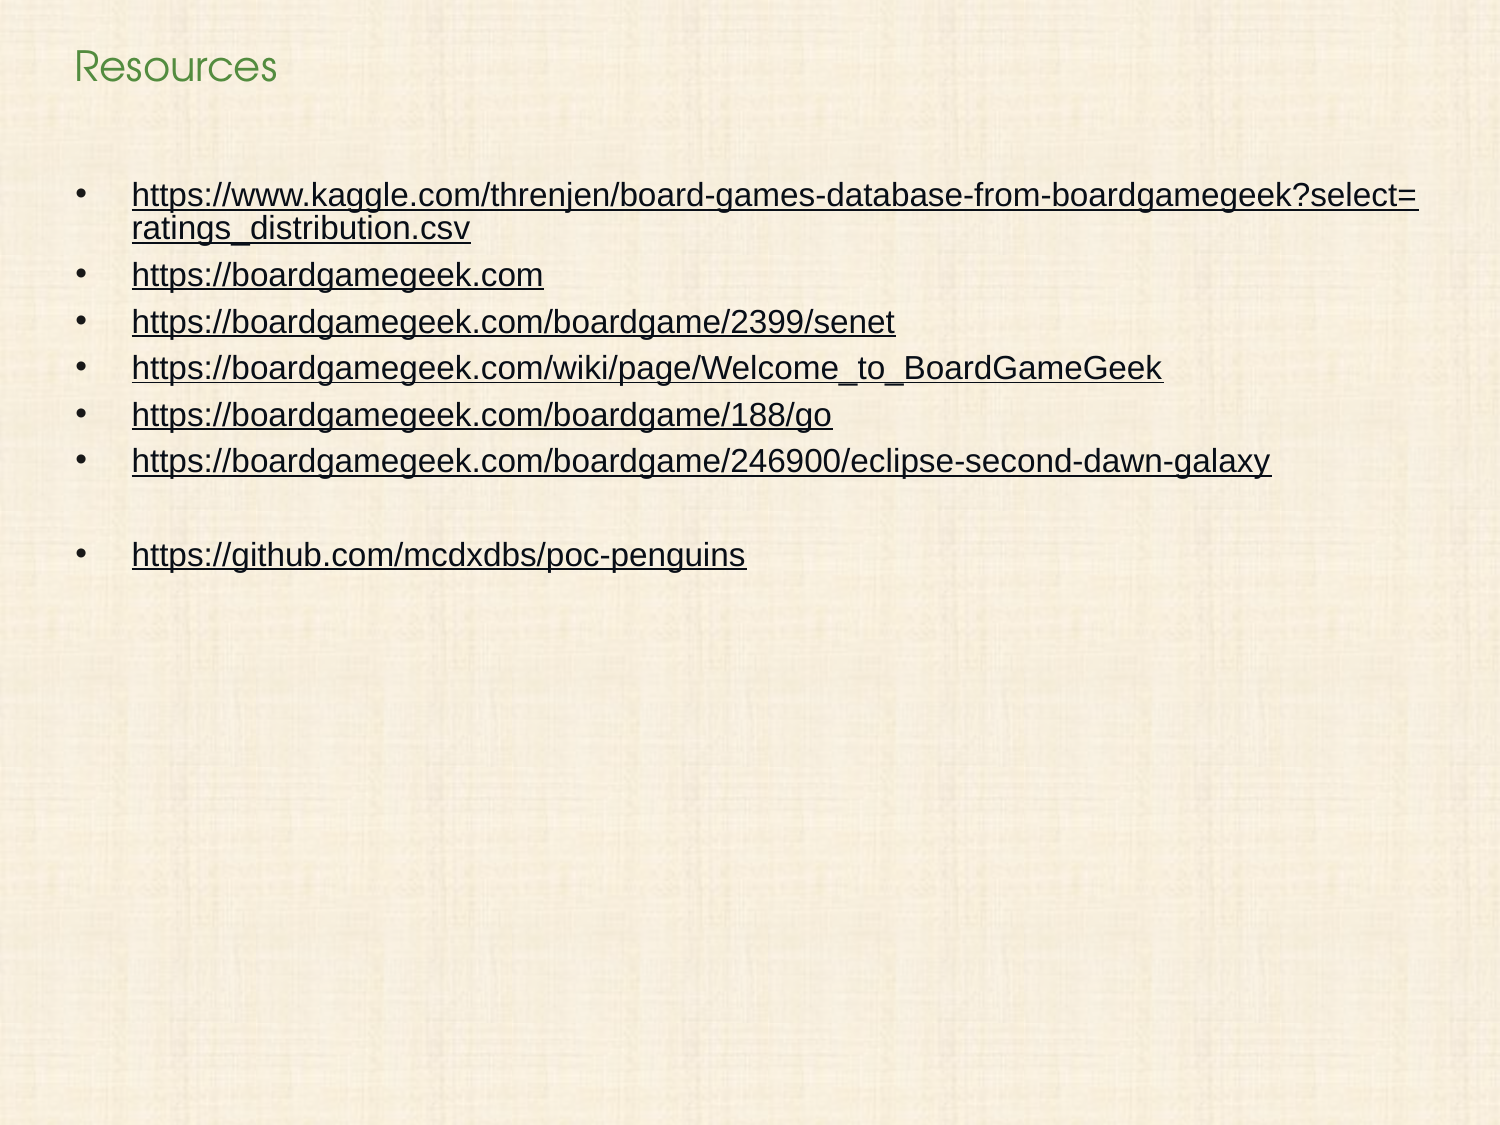

# Resources
https://www.kaggle.com/threnjen/board-games-database-from-boardgamegeek?select=ratings_distribution.csv
https://boardgamegeek.com
https://boardgamegeek.com/boardgame/2399/senet
https://boardgamegeek.com/wiki/page/Welcome_to_BoardGameGeek
https://boardgamegeek.com/boardgame/188/go
https://boardgamegeek.com/boardgame/246900/eclipse-second-dawn-galaxy

https://github.com/mcdxdbs/poc-penguins